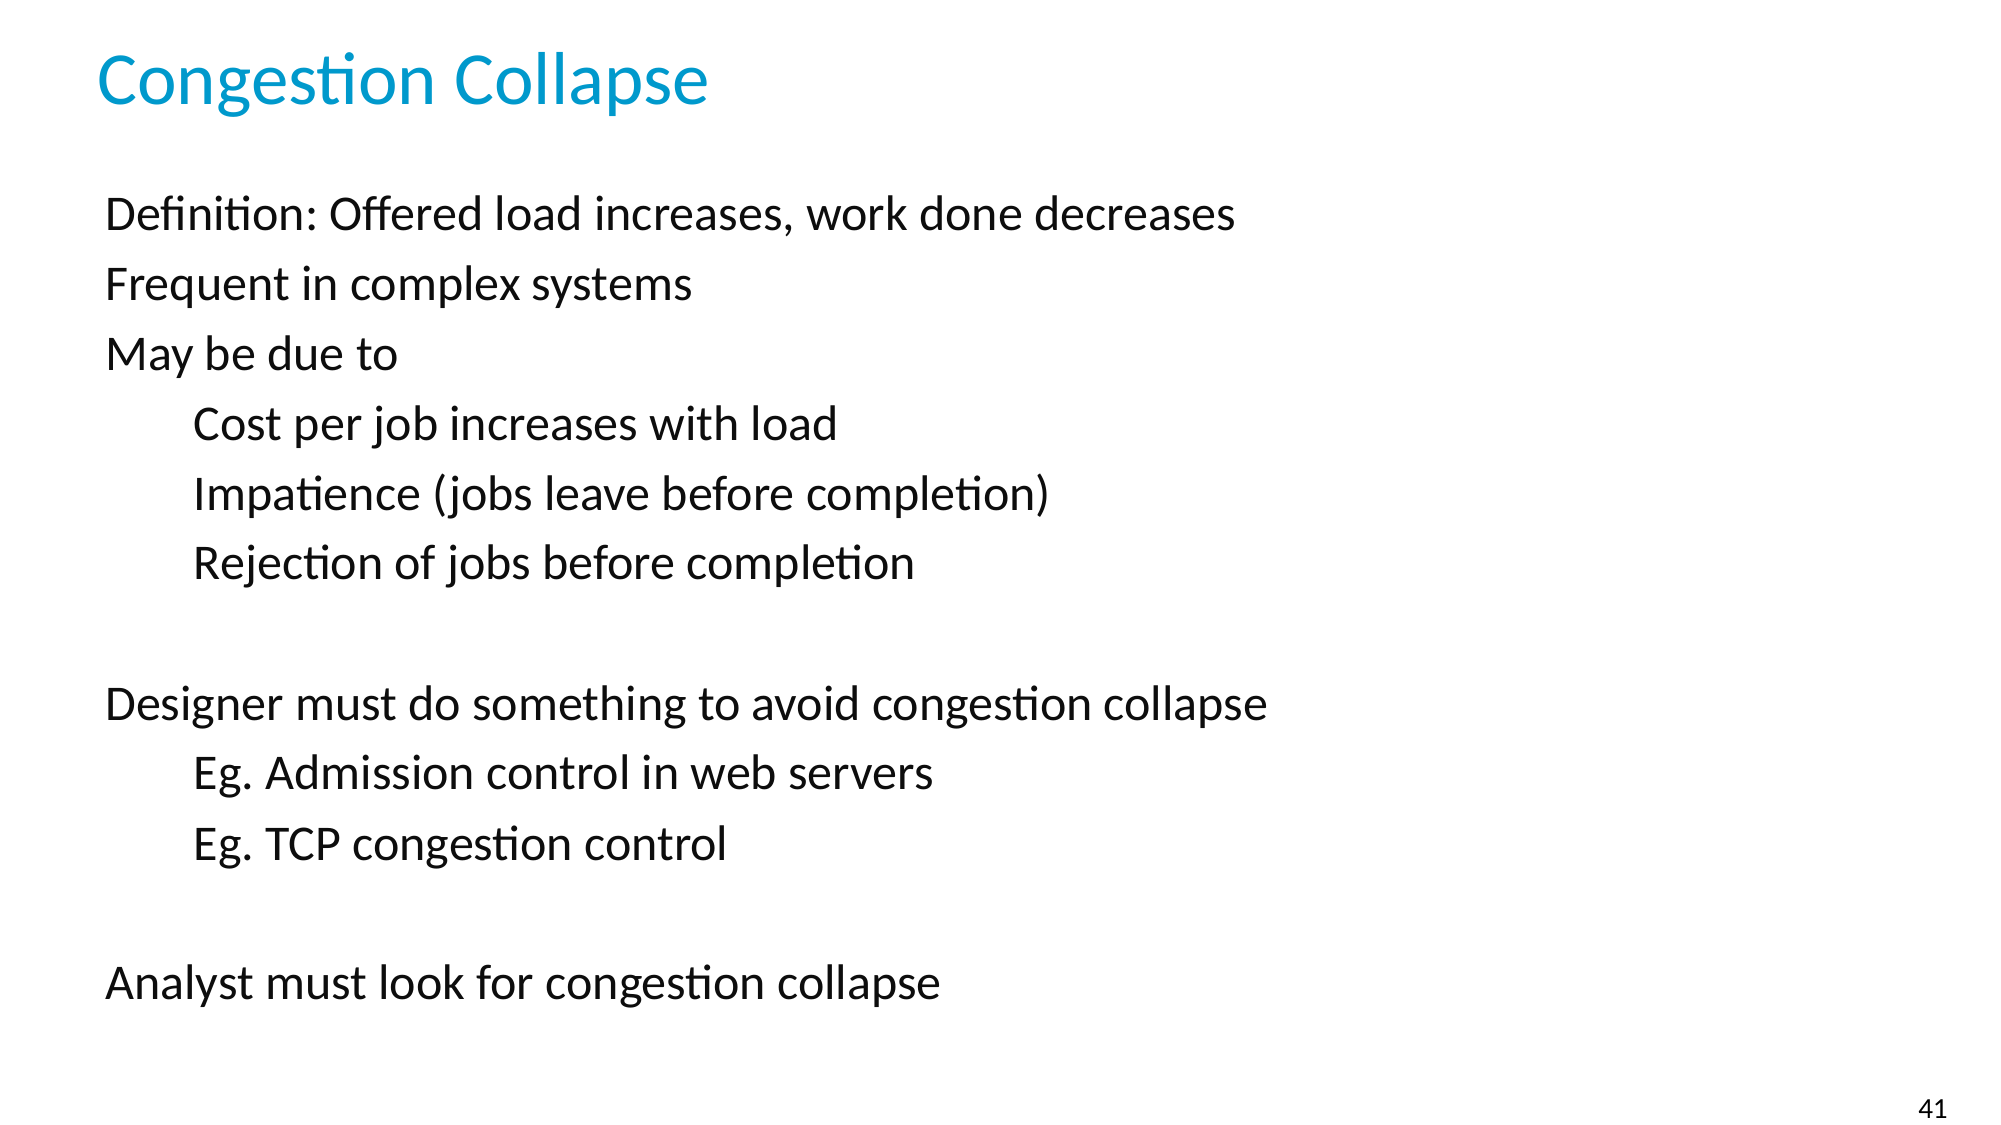

# Congestion Collapse
Definition: Offered load increases, work done decreases
Frequent in complex systems
May be due to
Cost per job increases with load
Impatience (jobs leave before completion)
Rejection of jobs before completion

Designer must do something to avoid congestion collapse
Eg. Admission control in web servers
Eg. TCP congestion control

Analyst must look for congestion collapse
41